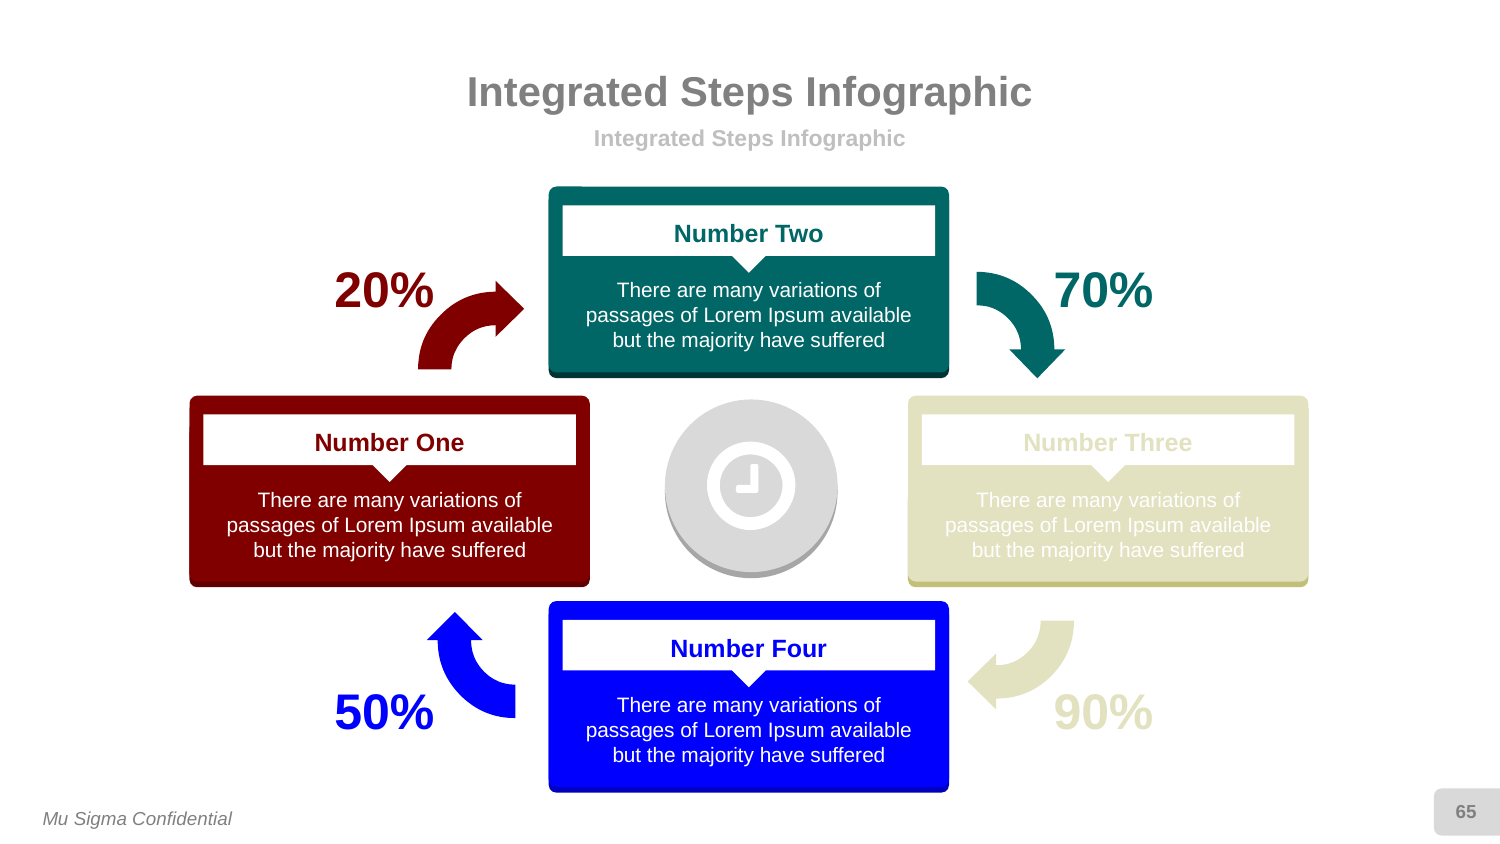

# Integrated Steps Infographic
Integrated Steps Infographic

Number Two
20%
70%

There are many variations of passages of Lorem Ipsum available but the majority have suffered

Number One

Number Three

There are many variations of passages of Lorem Ipsum available but the majority have suffered
There are many variations of passages of Lorem Ipsum available but the majority have suffered

Number Four

50%
90%
There are many variations of passages of Lorem Ipsum available but the majority have suffered
65